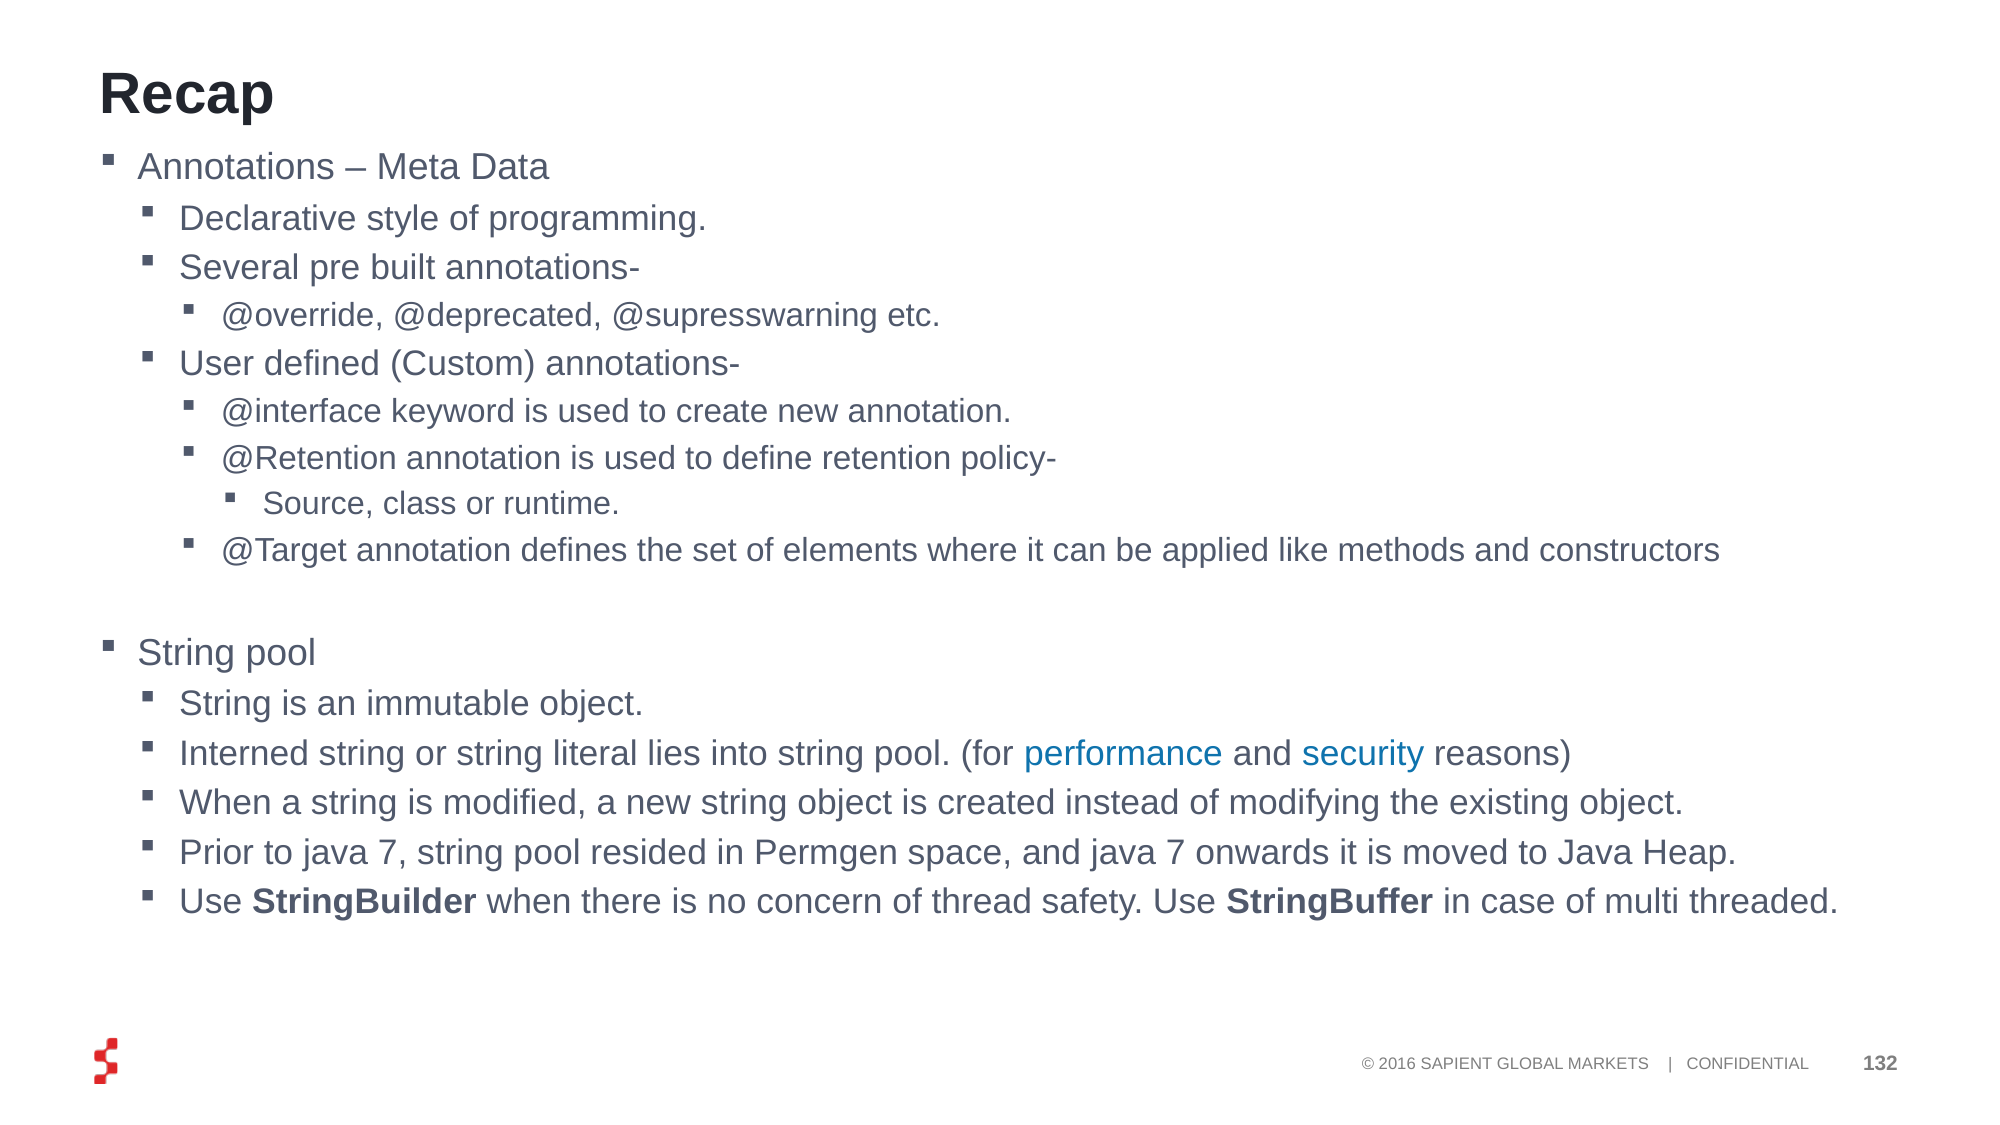

# Recap
Annotations – Meta Data
Declarative style of programming.
Several pre built annotations-
@override, @deprecated, @supresswarning etc.
User defined (Custom) annotations-
@interface keyword is used to create new annotation.
@Retention annotation is used to define retention policy-
Source, class or runtime.
@Target annotation defines the set of elements where it can be applied like methods and constructors

String pool
String is an immutable object.
Interned string or string literal lies into string pool. (for performance and security reasons)
When a string is modified, a new string object is created instead of modifying the existing object.
Prior to java 7, string pool resided in Permgen space, and java 7 onwards it is moved to Java Heap.
Use StringBuilder when there is no concern of thread safety. Use StringBuffer in case of multi threaded.